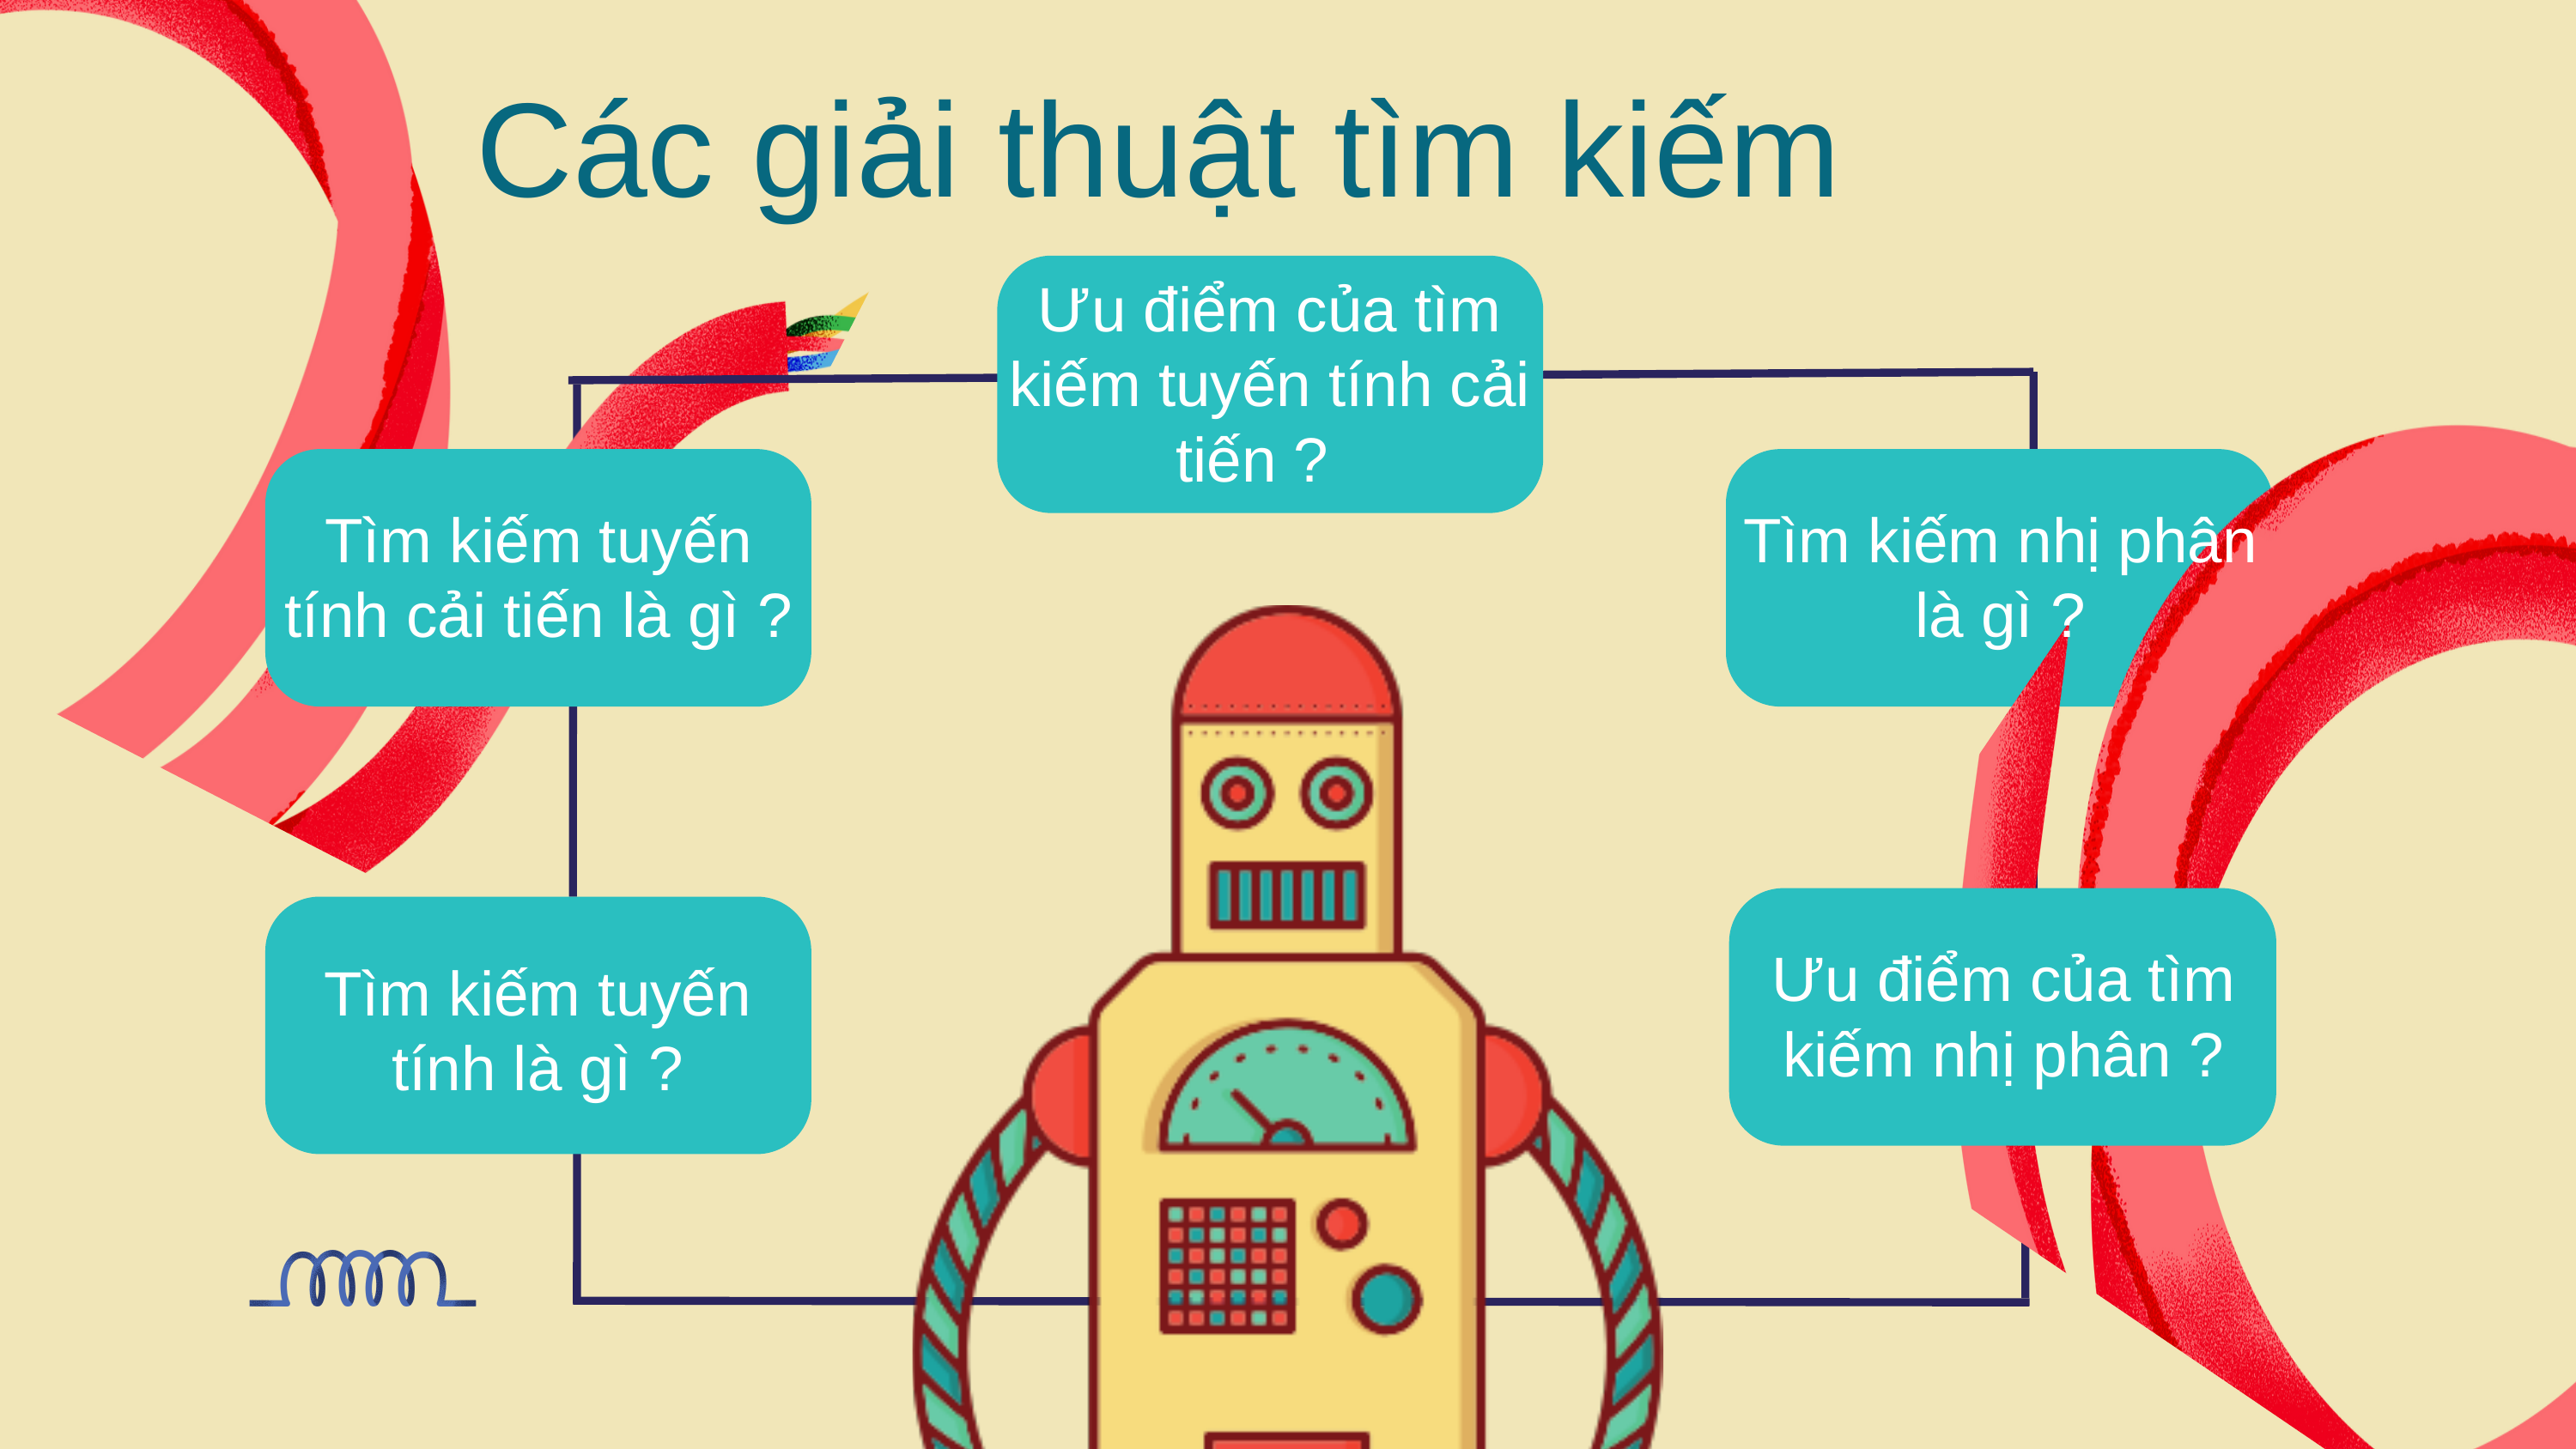

Các giải thuật tìm kiếm

Ưu điểm của tìm kiếm tuyến tính cải tiến ?

Tìm kiếm tuyến tính cải tiến là gì ?
Tìm kiếm nhị phân là gì ?

Ưu điểm của tìm kiếm nhị phân ?
Tìm kiếm tuyến tính là gì ?